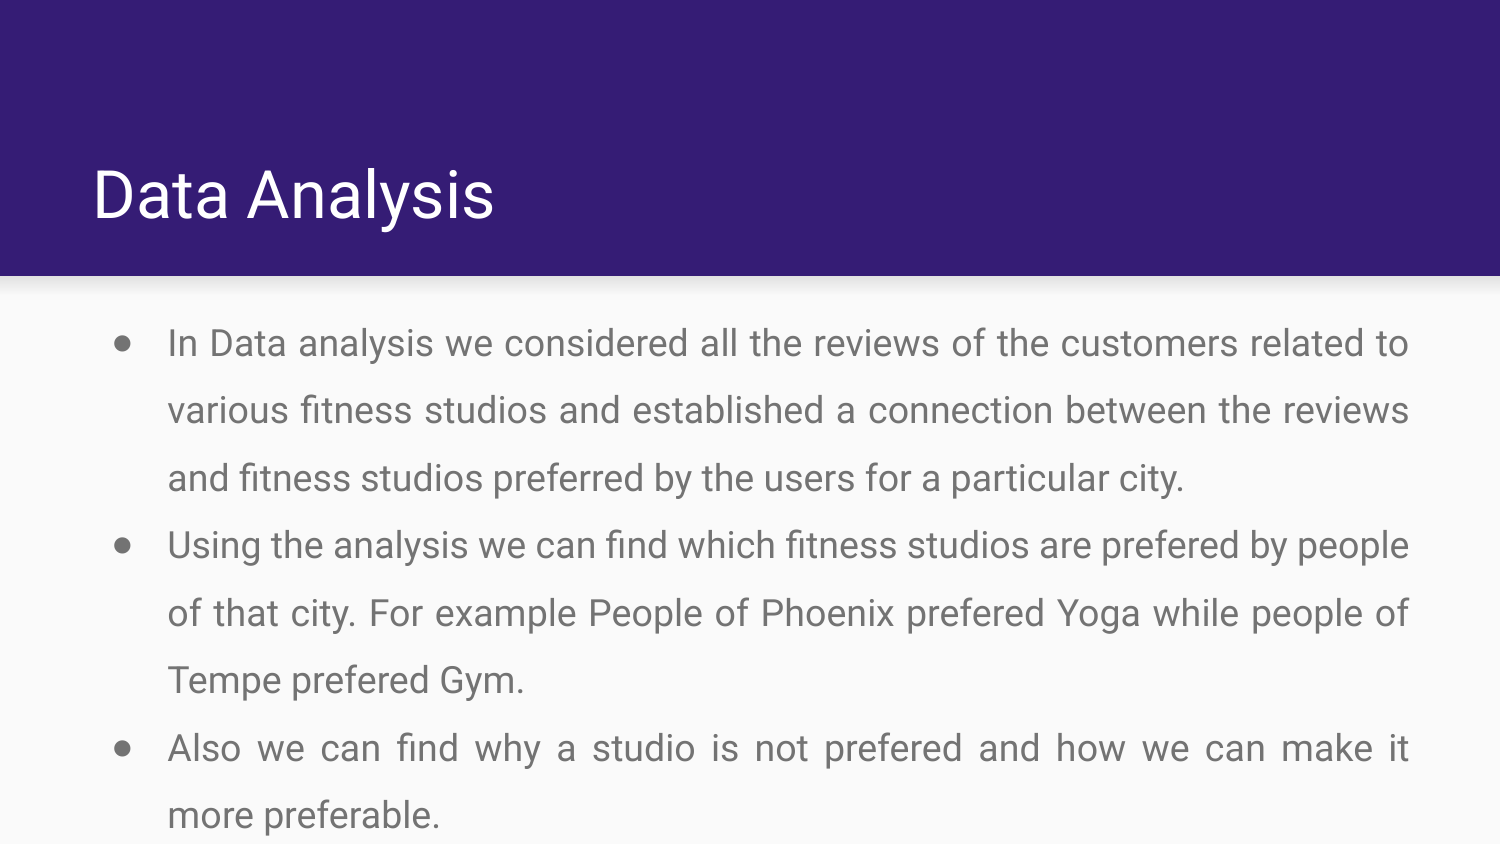

# Data Analysis
In Data analysis we considered all the reviews of the customers related to various fitness studios and established a connection between the reviews and fitness studios preferred by the users for a particular city.
Using the analysis we can find which fitness studios are prefered by people of that city. For example People of Phoenix prefered Yoga while people of Tempe prefered Gym.
Also we can find why a studio is not prefered and how we can make it more preferable.